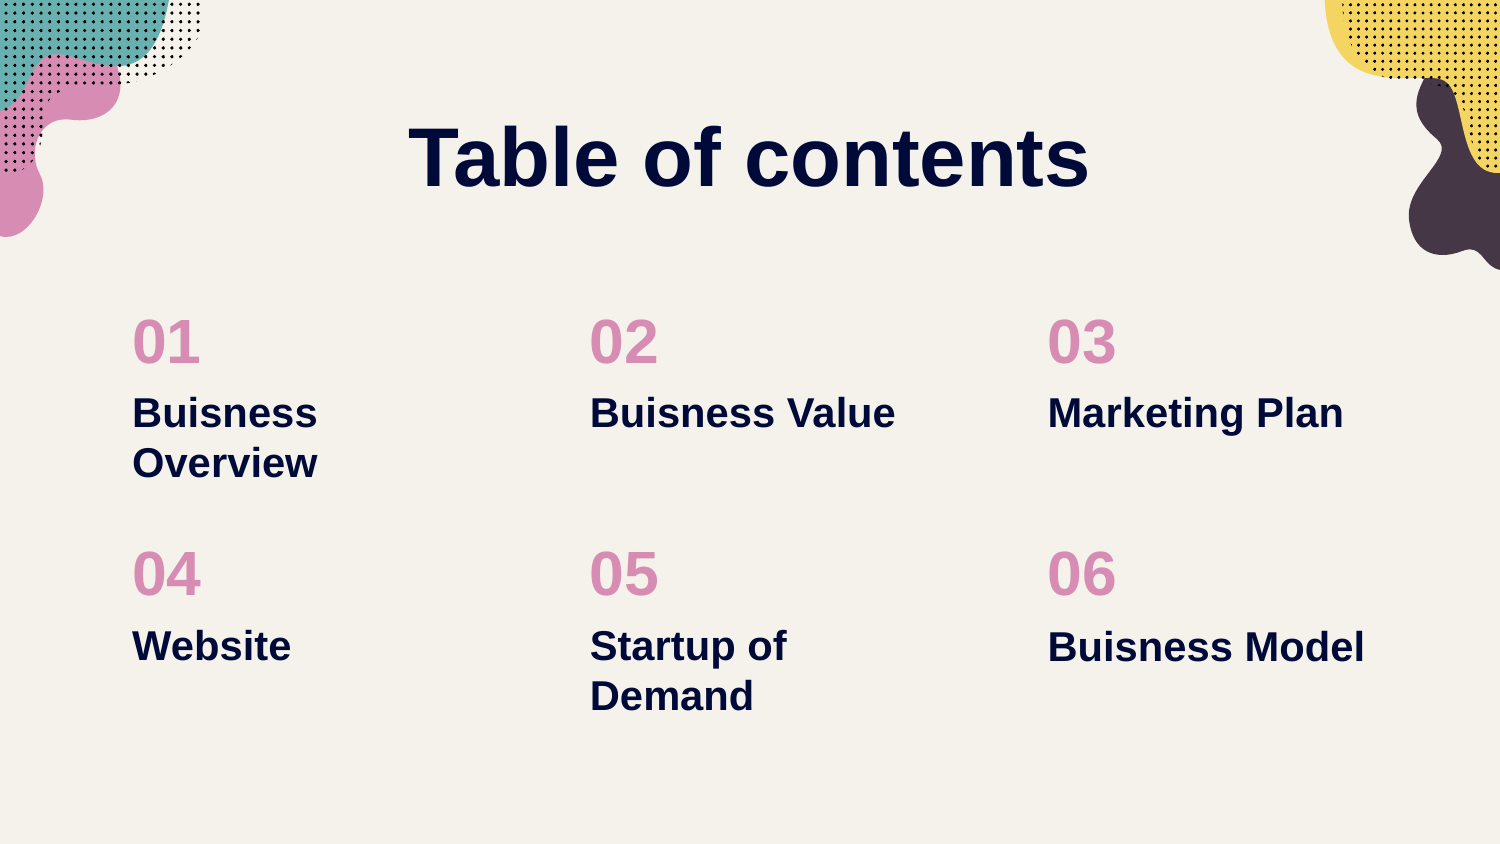

# Table of contents
02
03
01
Buisness Overview
Buisness Value
Marketing Plan
05
06
04
Startup of Demand
Website
Buisness Model